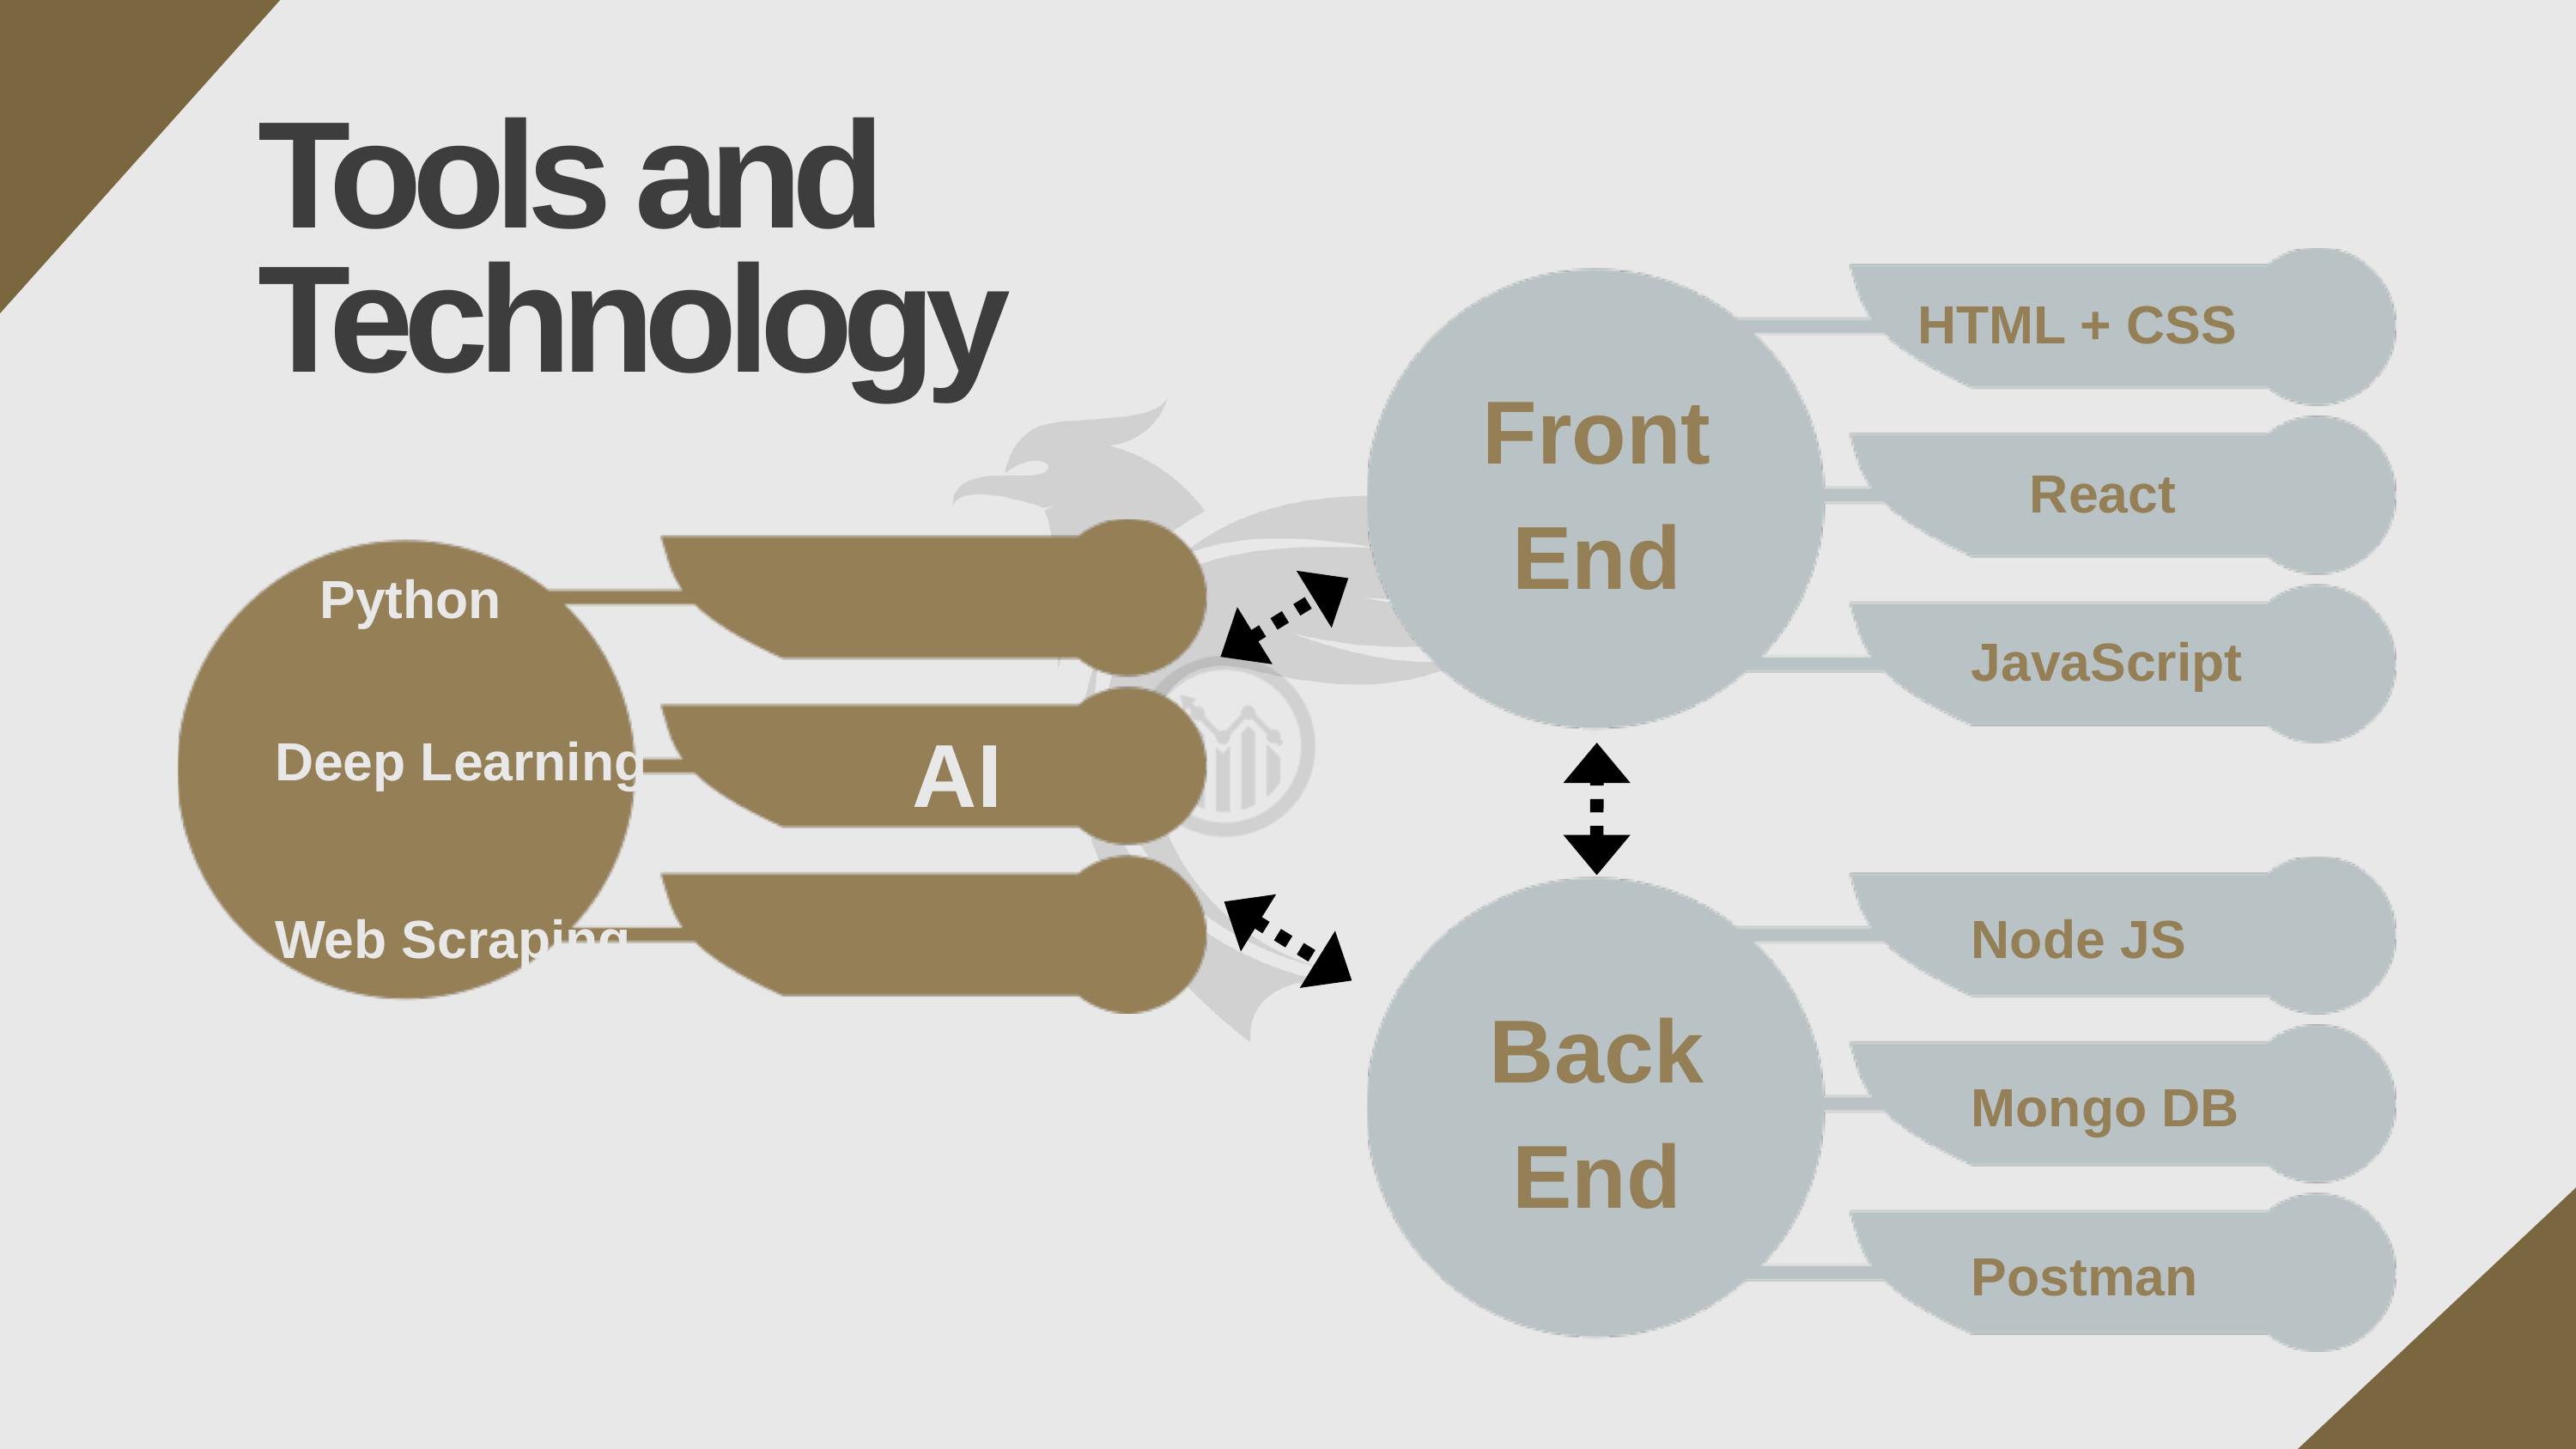

Tools and
Technology

HTML + CSS
Front
End

React

Python

JavaScript

AI
Deep Learning

Web Scraping
Node JS

BackEnd
Mongo DB
Postman